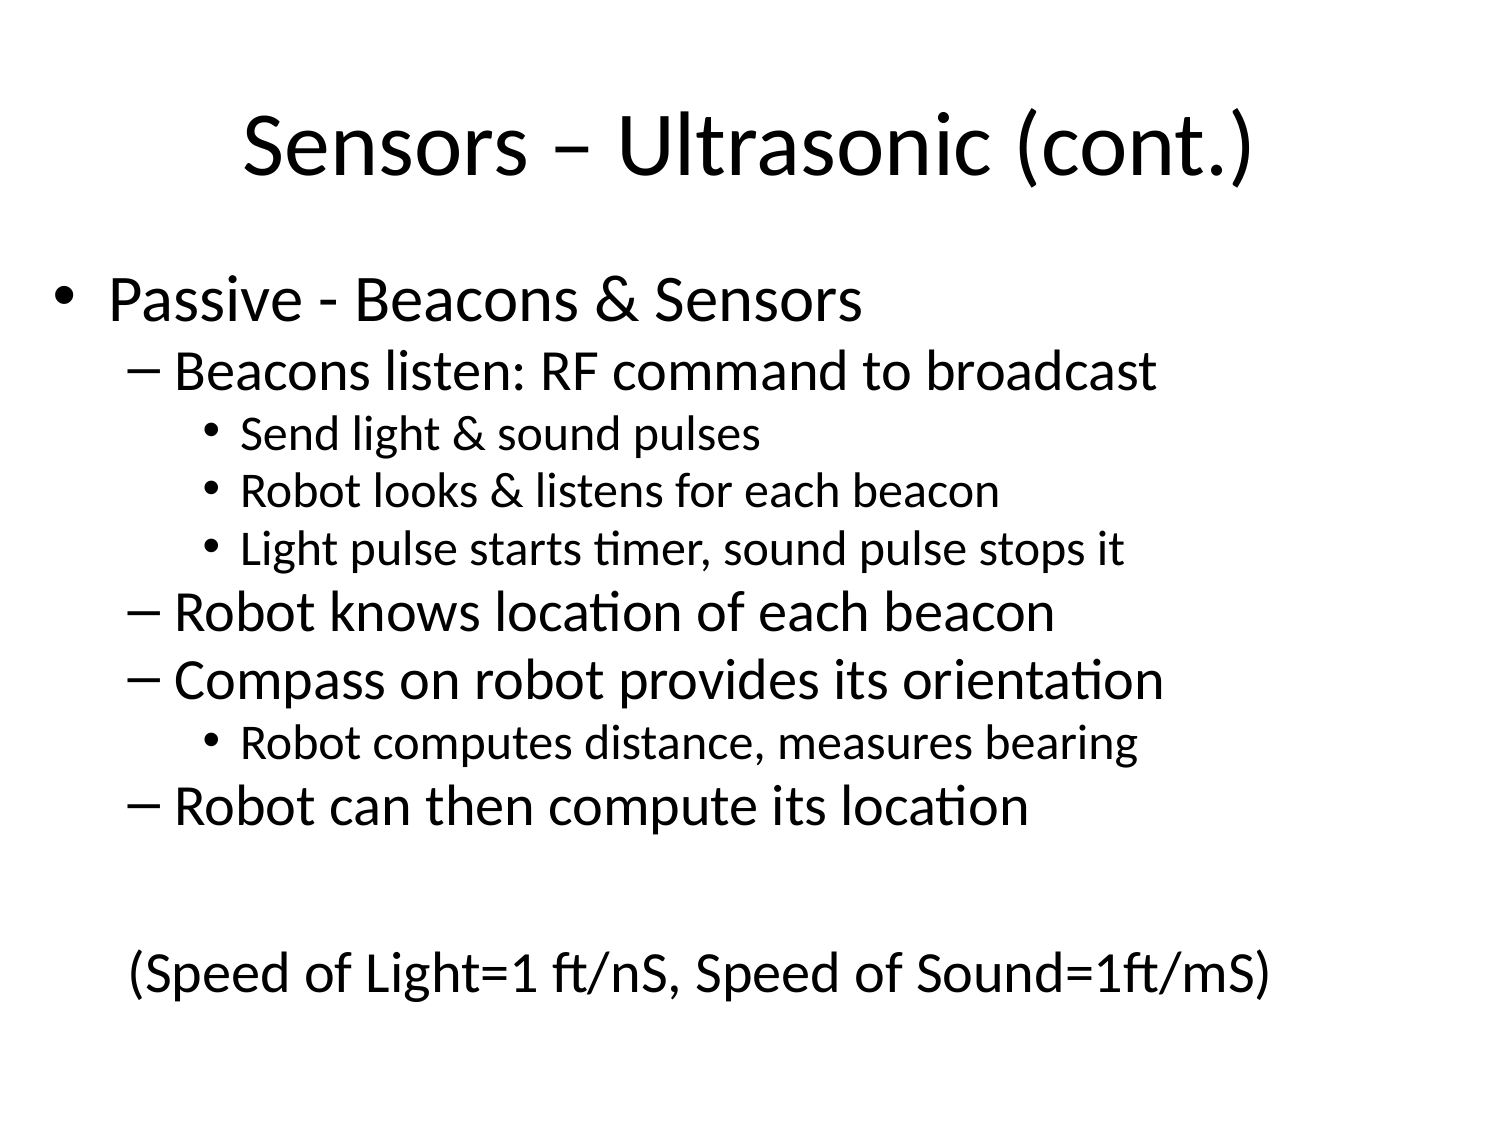

# Sensors – Ultrasonic (cont.)
Passive - Beacons & Sensors
Beacons listen: RF command to broadcast
Send light & sound pulses
Robot looks & listens for each beacon
Light pulse starts timer, sound pulse stops it
Robot knows location of each beacon
Compass on robot provides its orientation
Robot computes distance, measures bearing
Robot can then compute its location

(Speed of Light=1 ft/nS, Speed of Sound=1ft/mS)